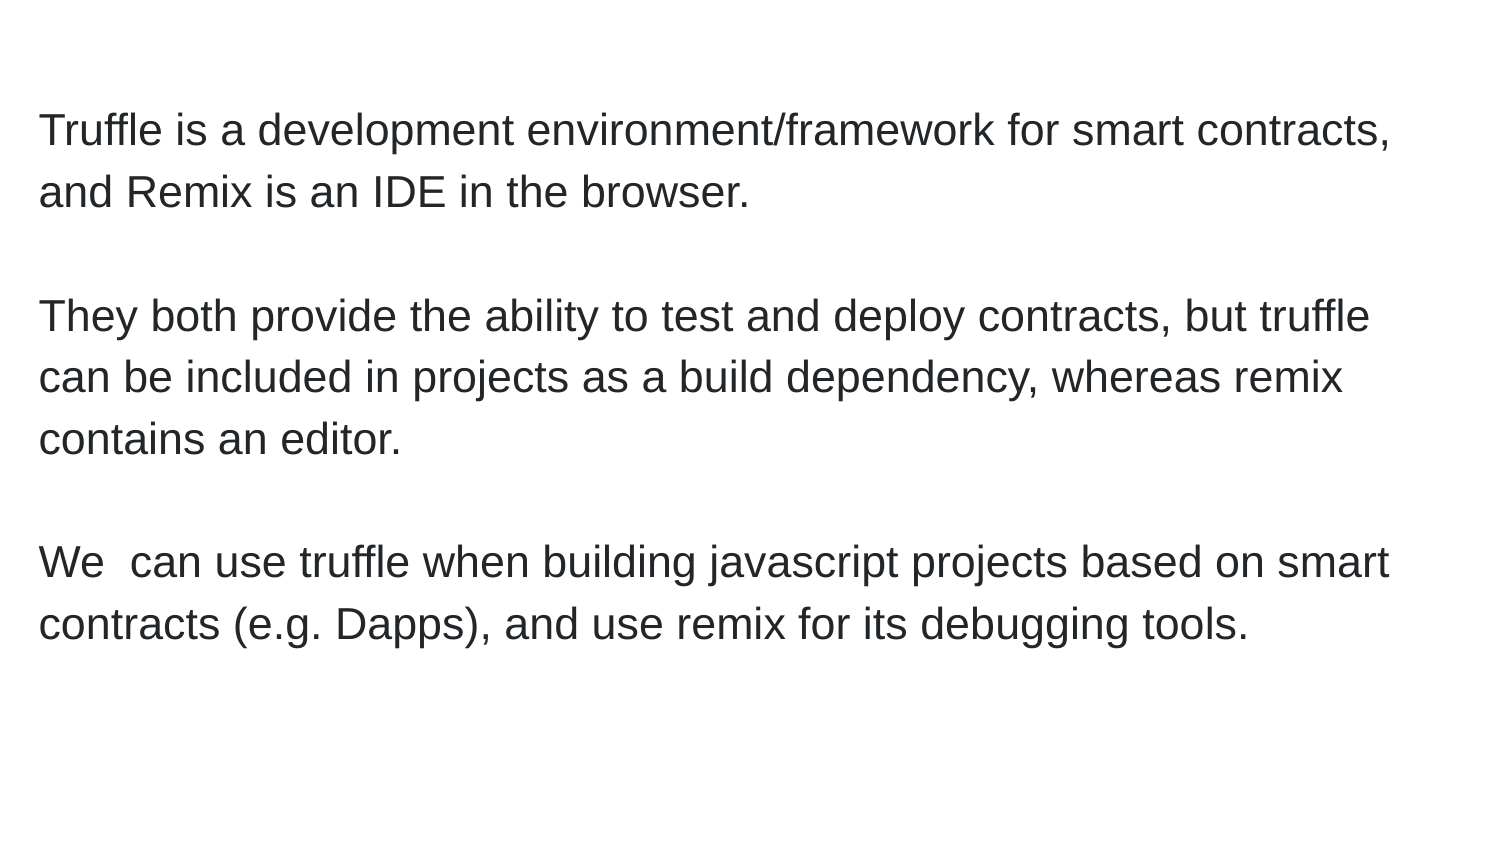

# Truffle is a development environment/framework for smart contracts, and Remix is an IDE in the browser.

They both provide the ability to test and deploy contracts, but truffle can be included in projects as a build dependency, whereas remix contains an editor.

We  can use truffle when building javascript projects based on smart contracts (e.g. Dapps), and use remix for its debugging tools.